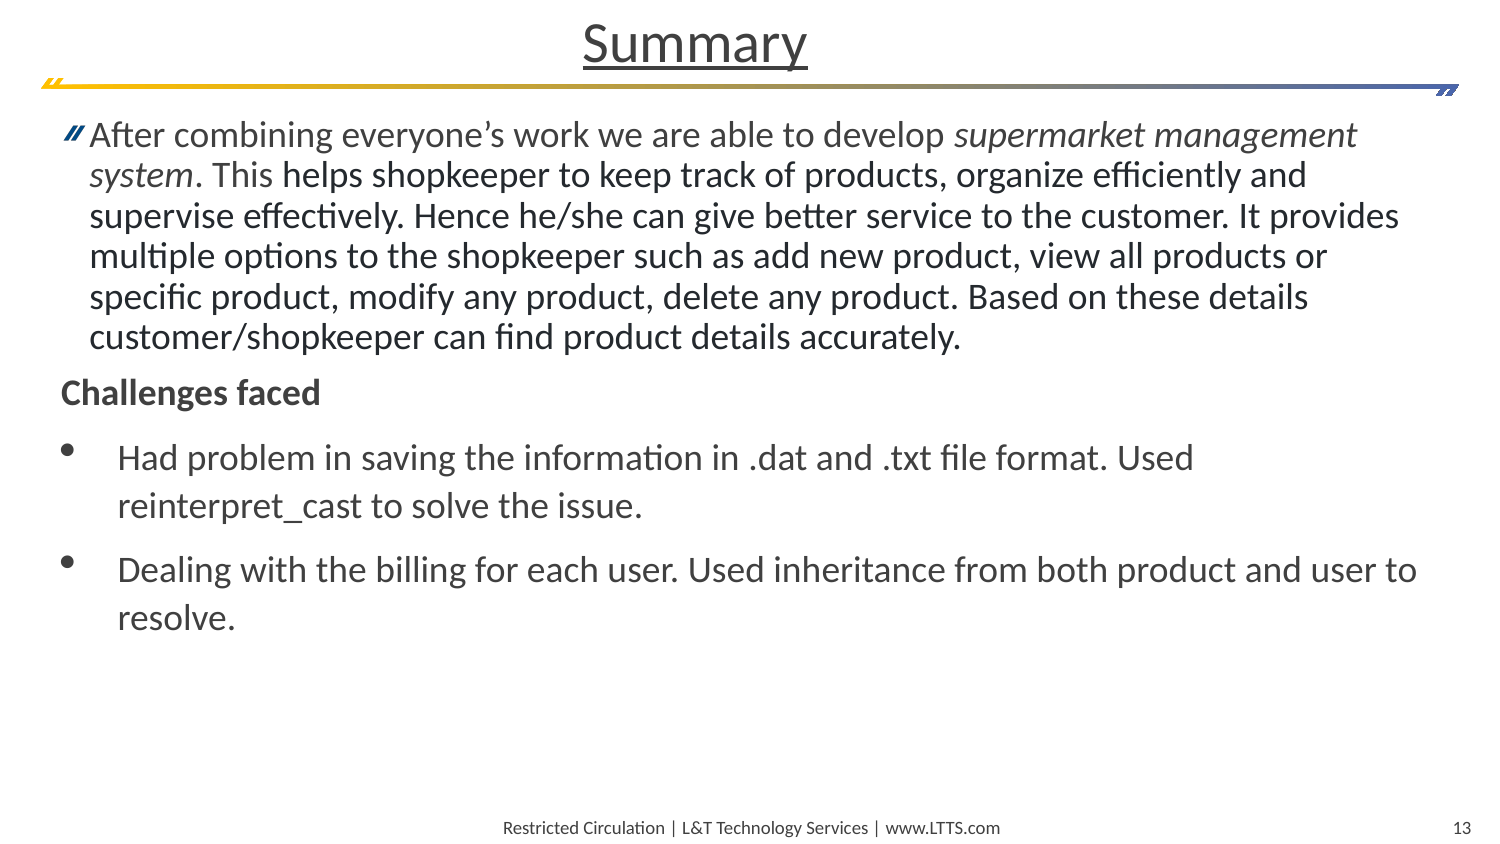

# Summary
After combining everyone’s work we are able to develop supermarket management system. This helps shopkeeper to keep track of products, organize efficiently and supervise effectively. Hence he/she can give better service to the customer. It provides multiple options to the shopkeeper such as add new product, view all products or specific product, modify any product, delete any product. Based on these details customer/shopkeeper can find product details accurately.
Challenges faced
Had problem in saving the information in .dat and .txt file format. Used reinterpret_cast to solve the issue.
Dealing with the billing for each user. Used inheritance from both product and user to resolve.